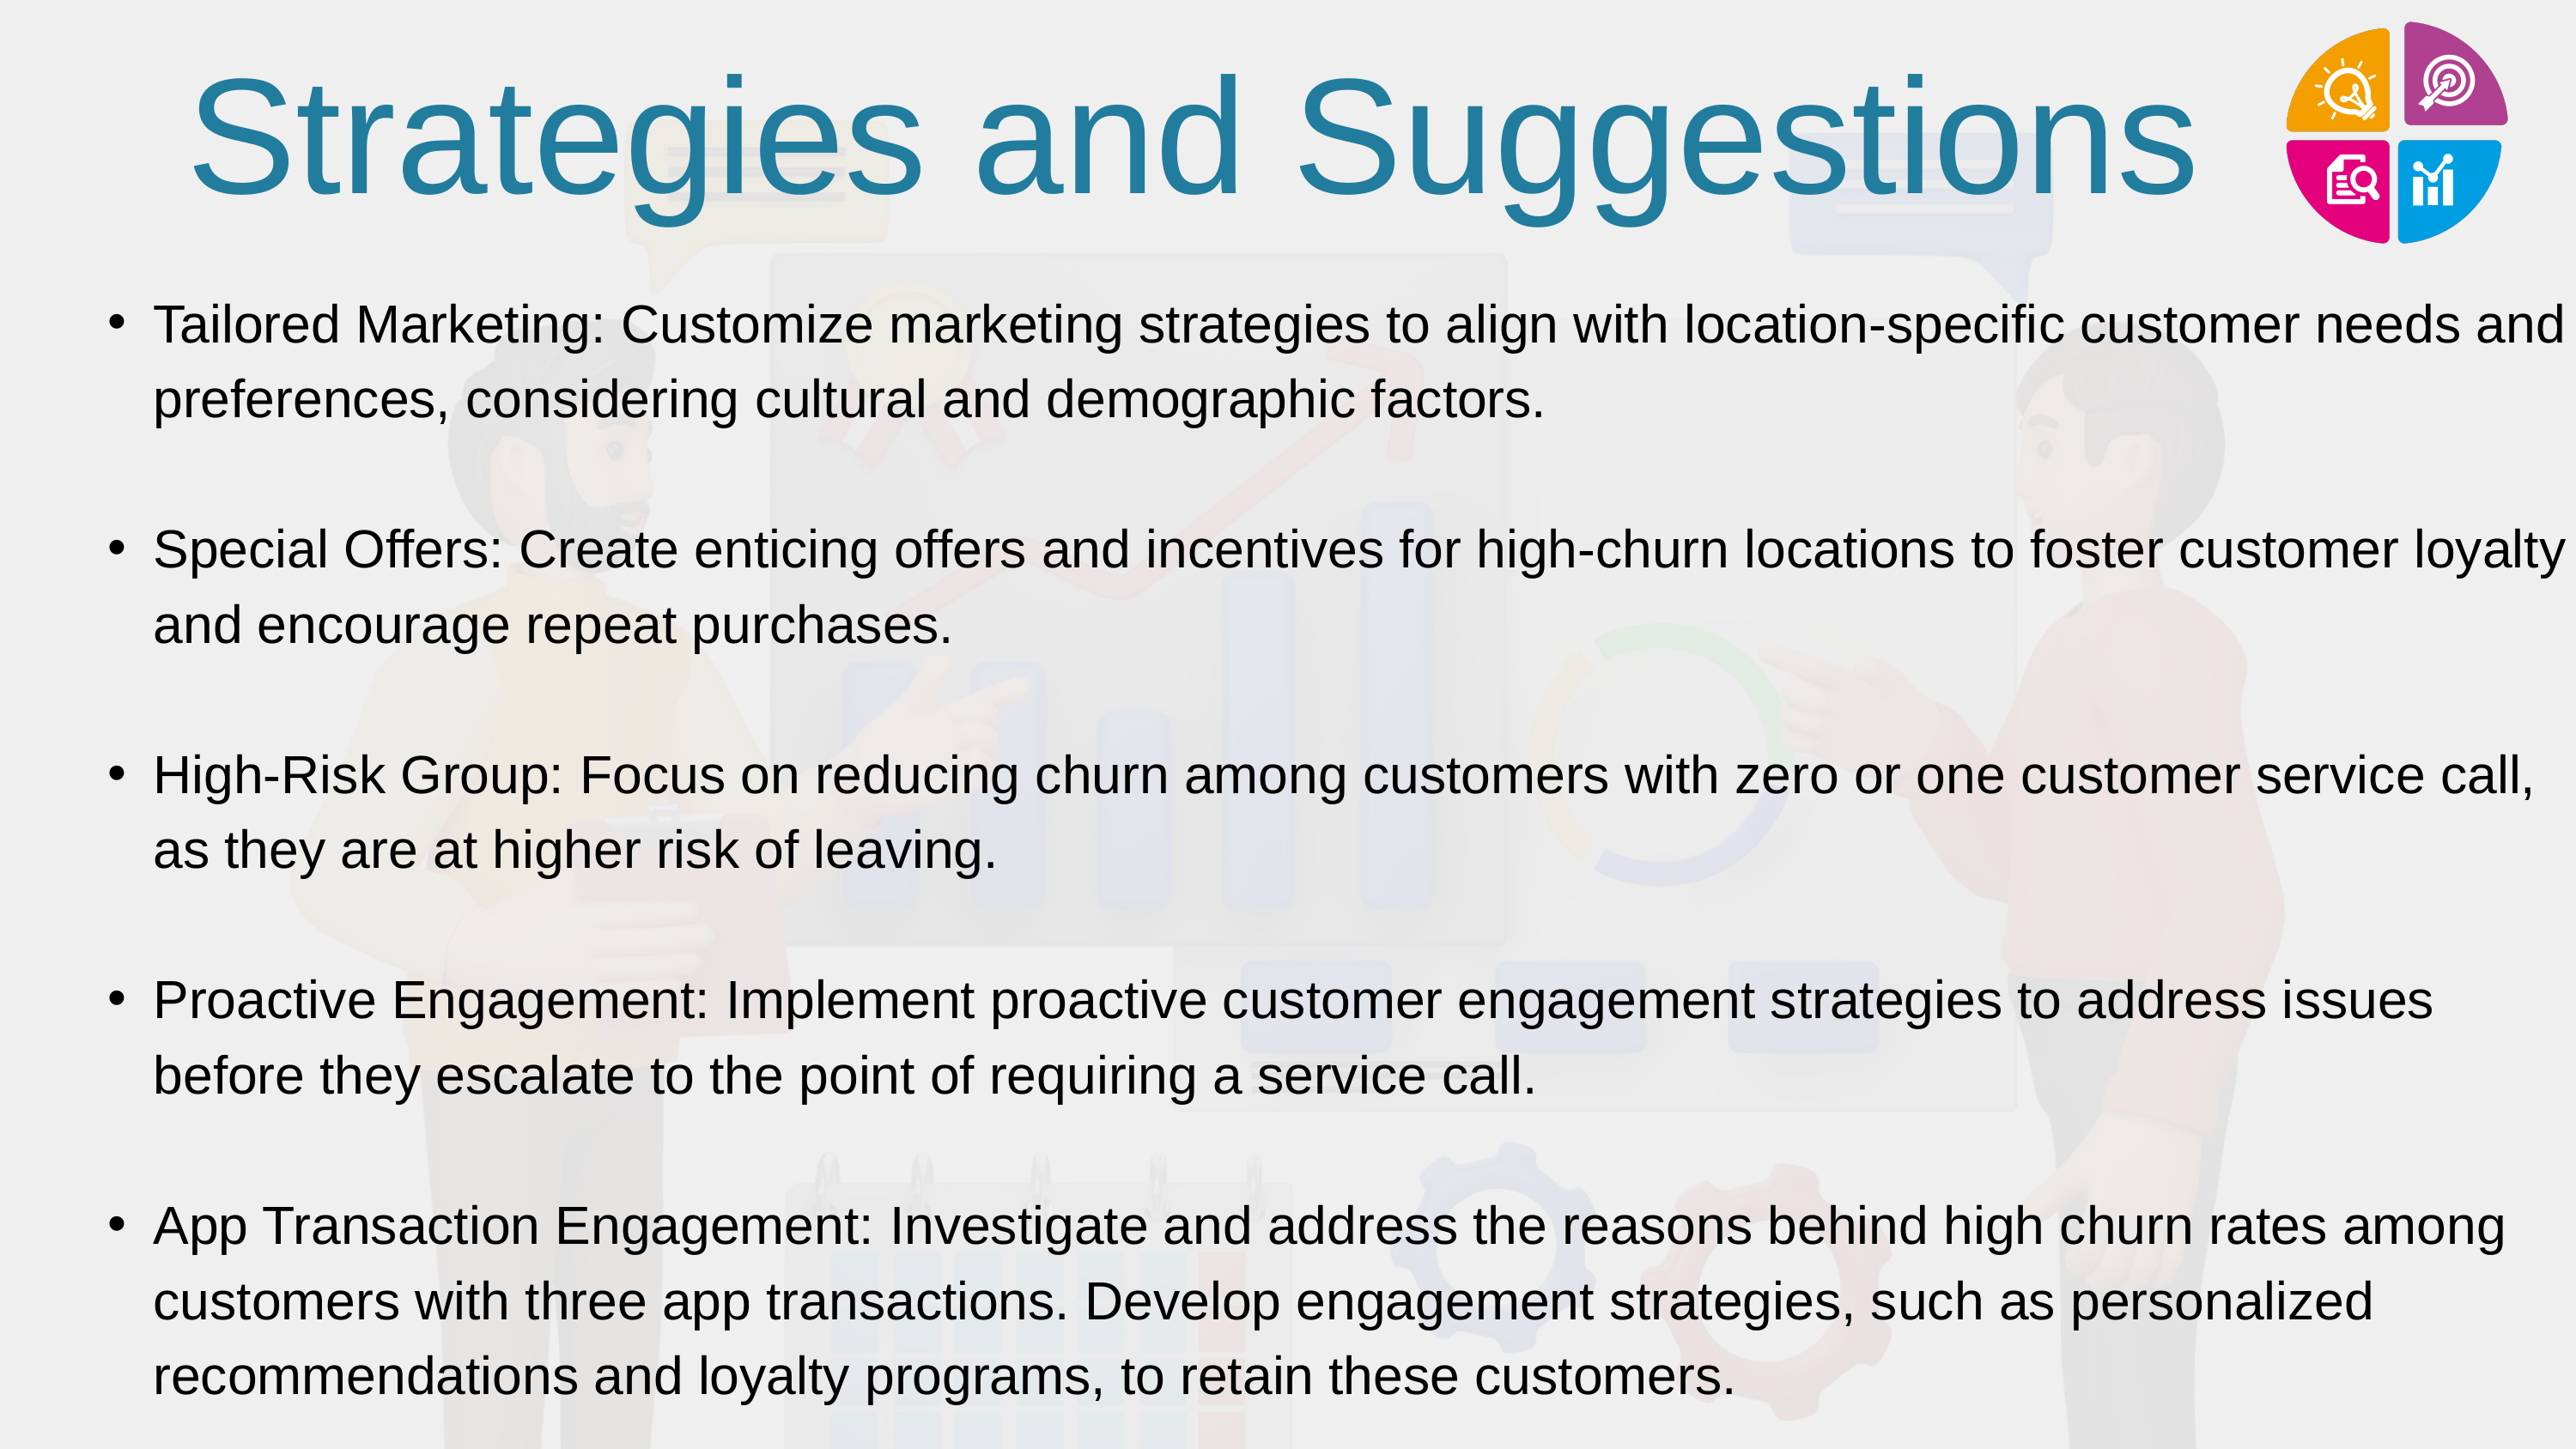

Strategies and Suggestions

Tailored Marketing: Customize marketing strategies to align with location-specific customer needs and preferences, considering cultural and demographic factors.

Special Offers: Create enticing offers and incentives for high-churn locations to foster customer loyalty and encourage repeat purchases.

High-Risk Group: Focus on reducing churn among customers with zero or one customer service call, as they are at higher risk of leaving.

Proactive Engagement: Implement proactive customer engagement strategies to address issues before they escalate to the point of requiring a service call.

App Transaction Engagement: Investigate and address the reasons behind high churn rates among customers with three app transactions. Develop engagement strategies, such as personalized recommendations and loyalty programs, to retain these customers.